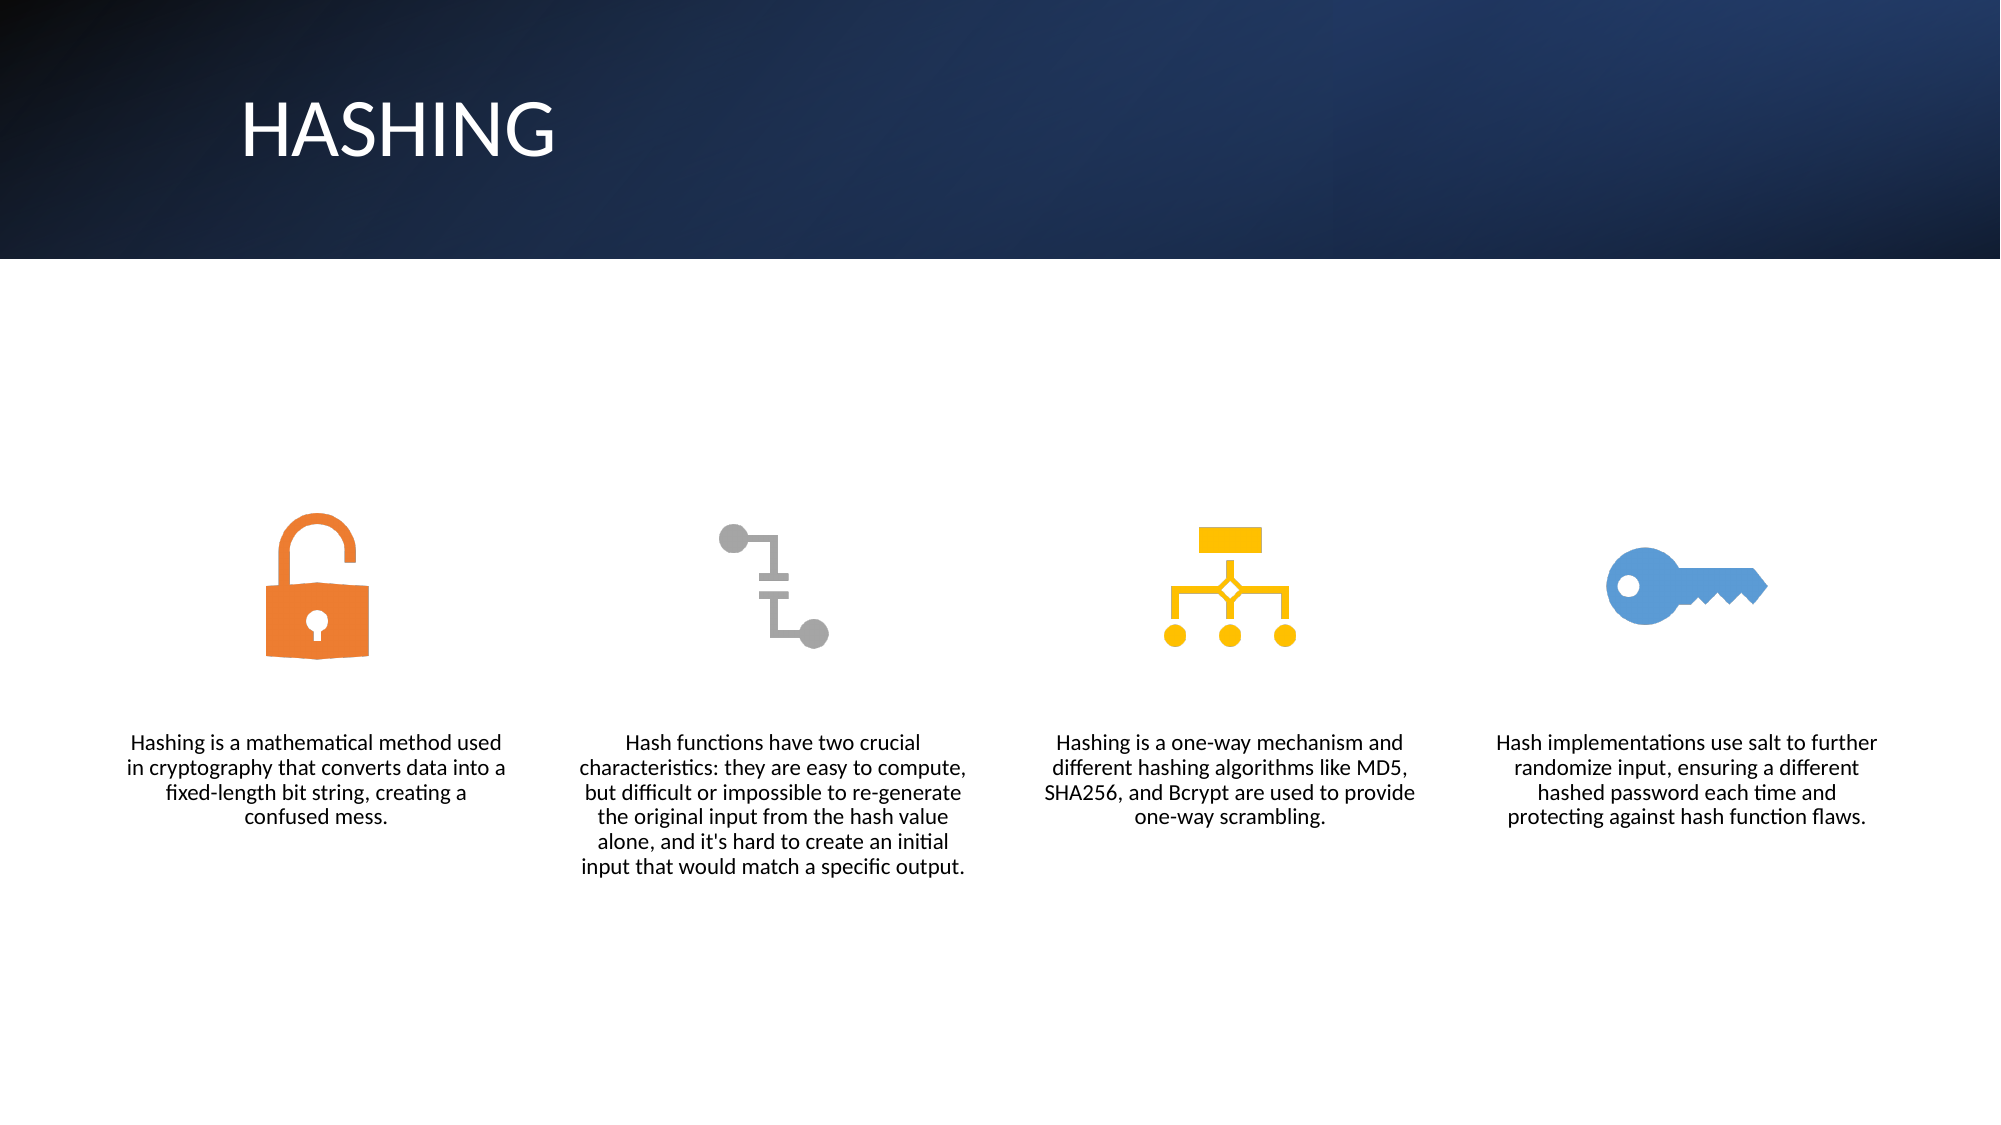

# HASHING
Hashing is a mathematical method used in cryptography that converts data into a fixed-length bit string, creating a confused mess.
Hash functions have two crucial characteristics: they are easy to compute, but difficult or impossible to re-generate the original input from the hash value alone, and it's hard to create an initial input that would match a specific output.
Hashing is a one-way mechanism and different hashing algorithms like MD5, SHA256, and Bcrypt are used to provide one-way scrambling.
Hash implementations use salt to further randomize input, ensuring a different hashed password each time and protecting against hash function flaws.